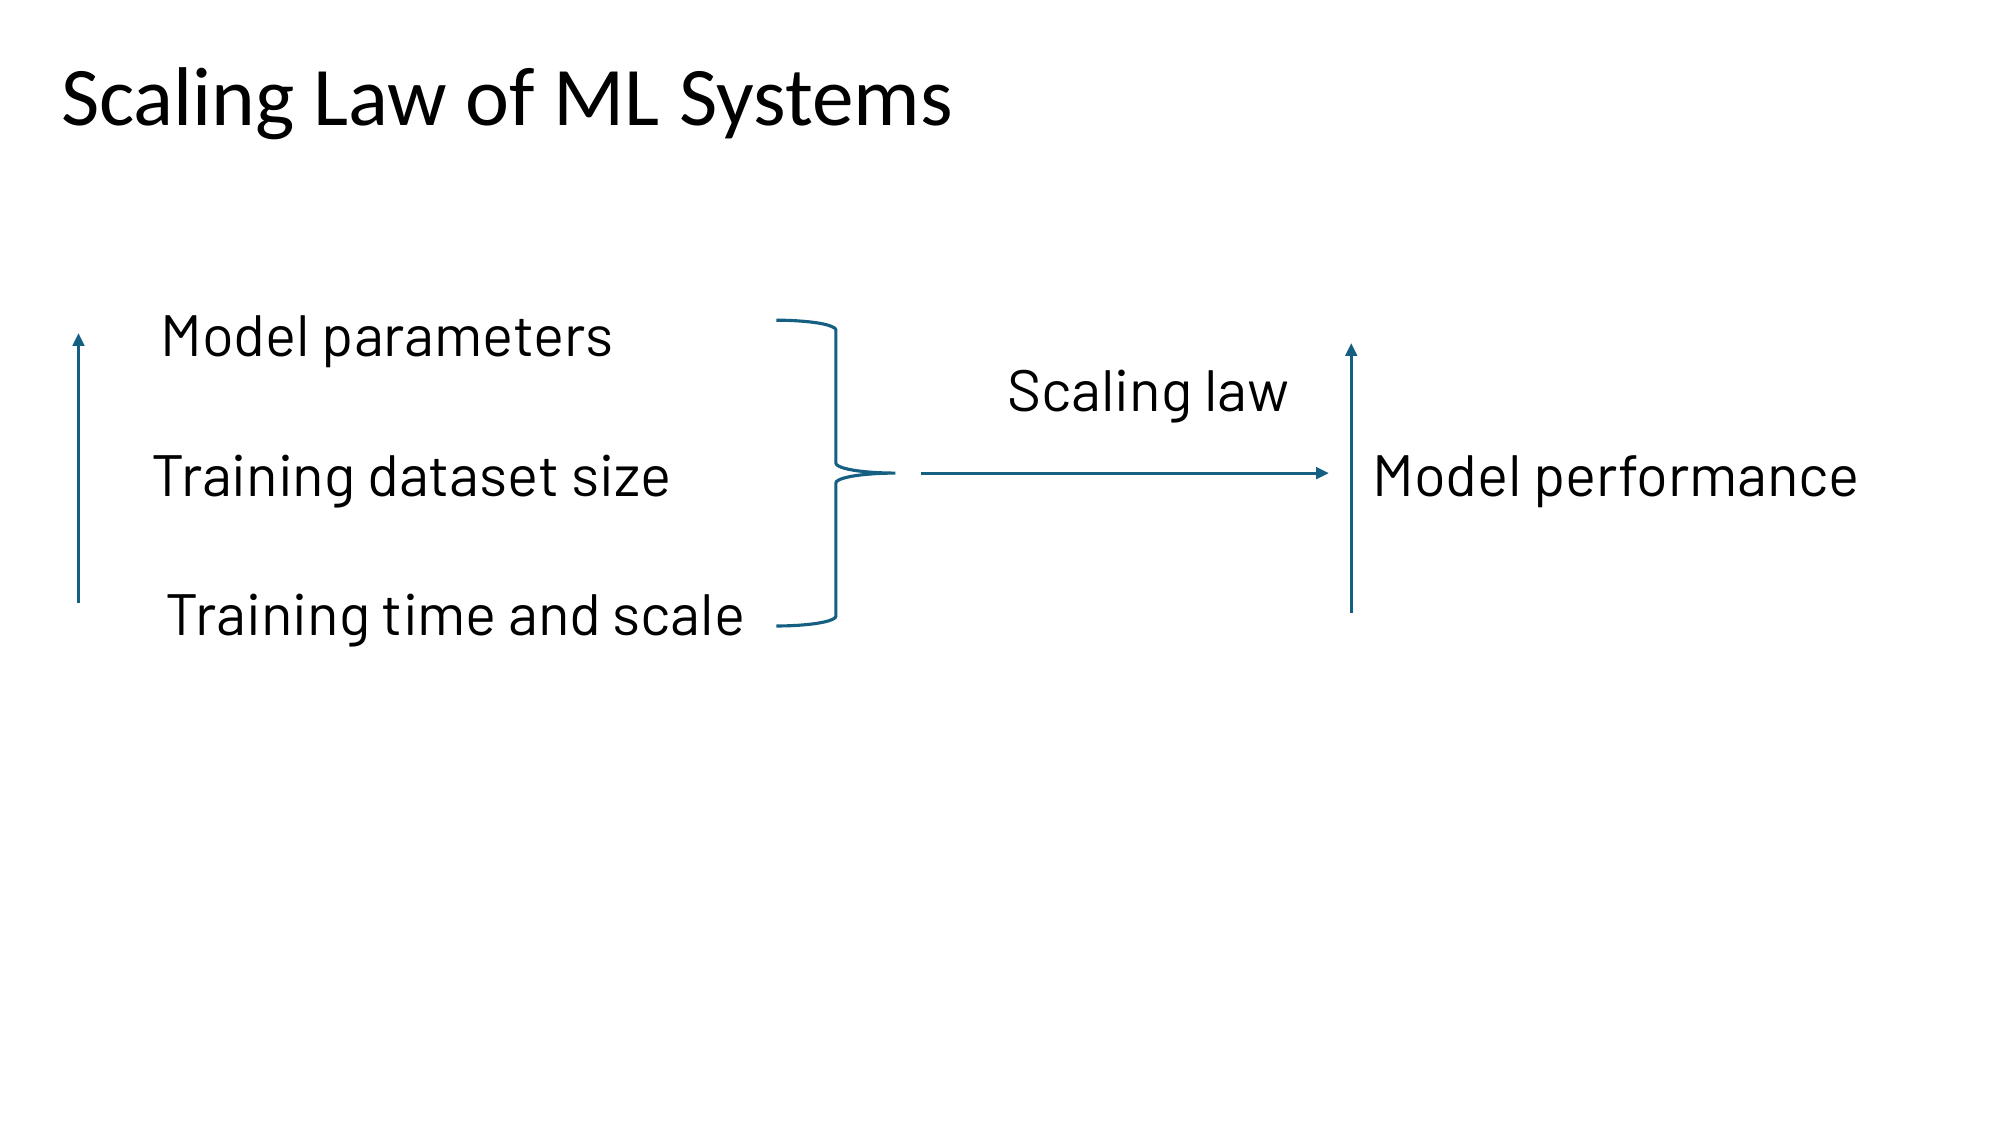

Scaling Law of ML Systems
Model parameters

Scaling law
Model performance
Training dataset size
Training time and scale